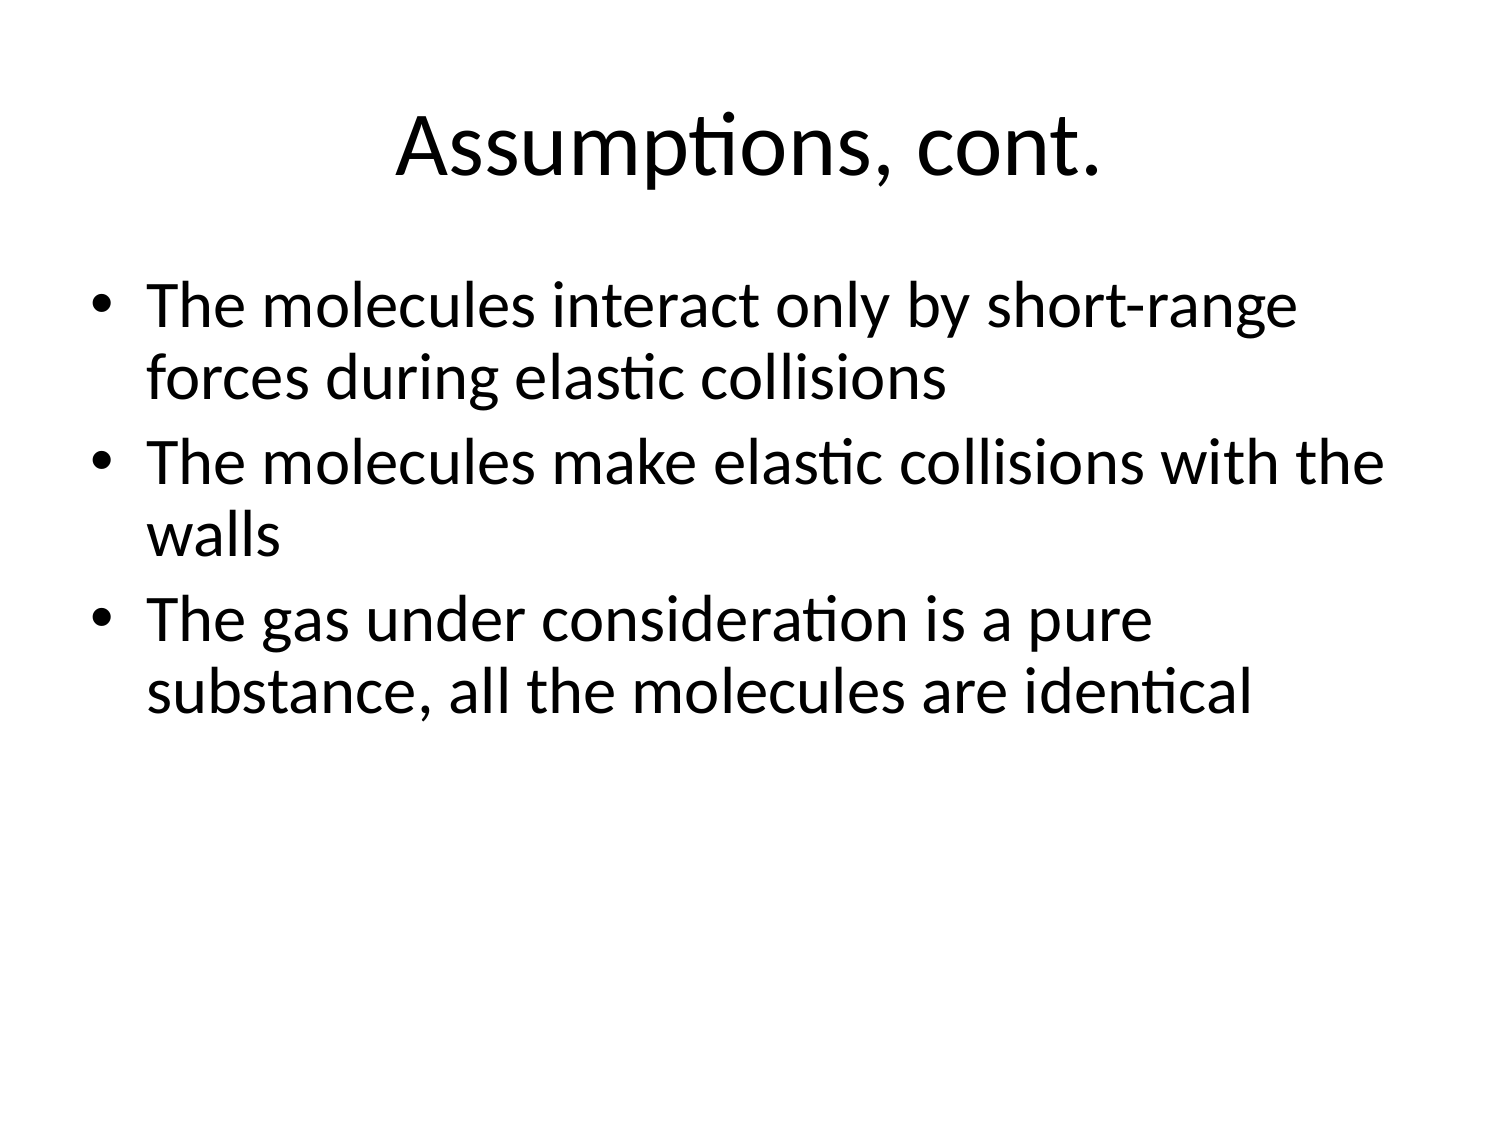

# Assumptions, cont.
The molecules interact only by short-range forces during elastic collisions
The molecules make elastic collisions with the walls
The gas under consideration is a pure substance, all the molecules are identical